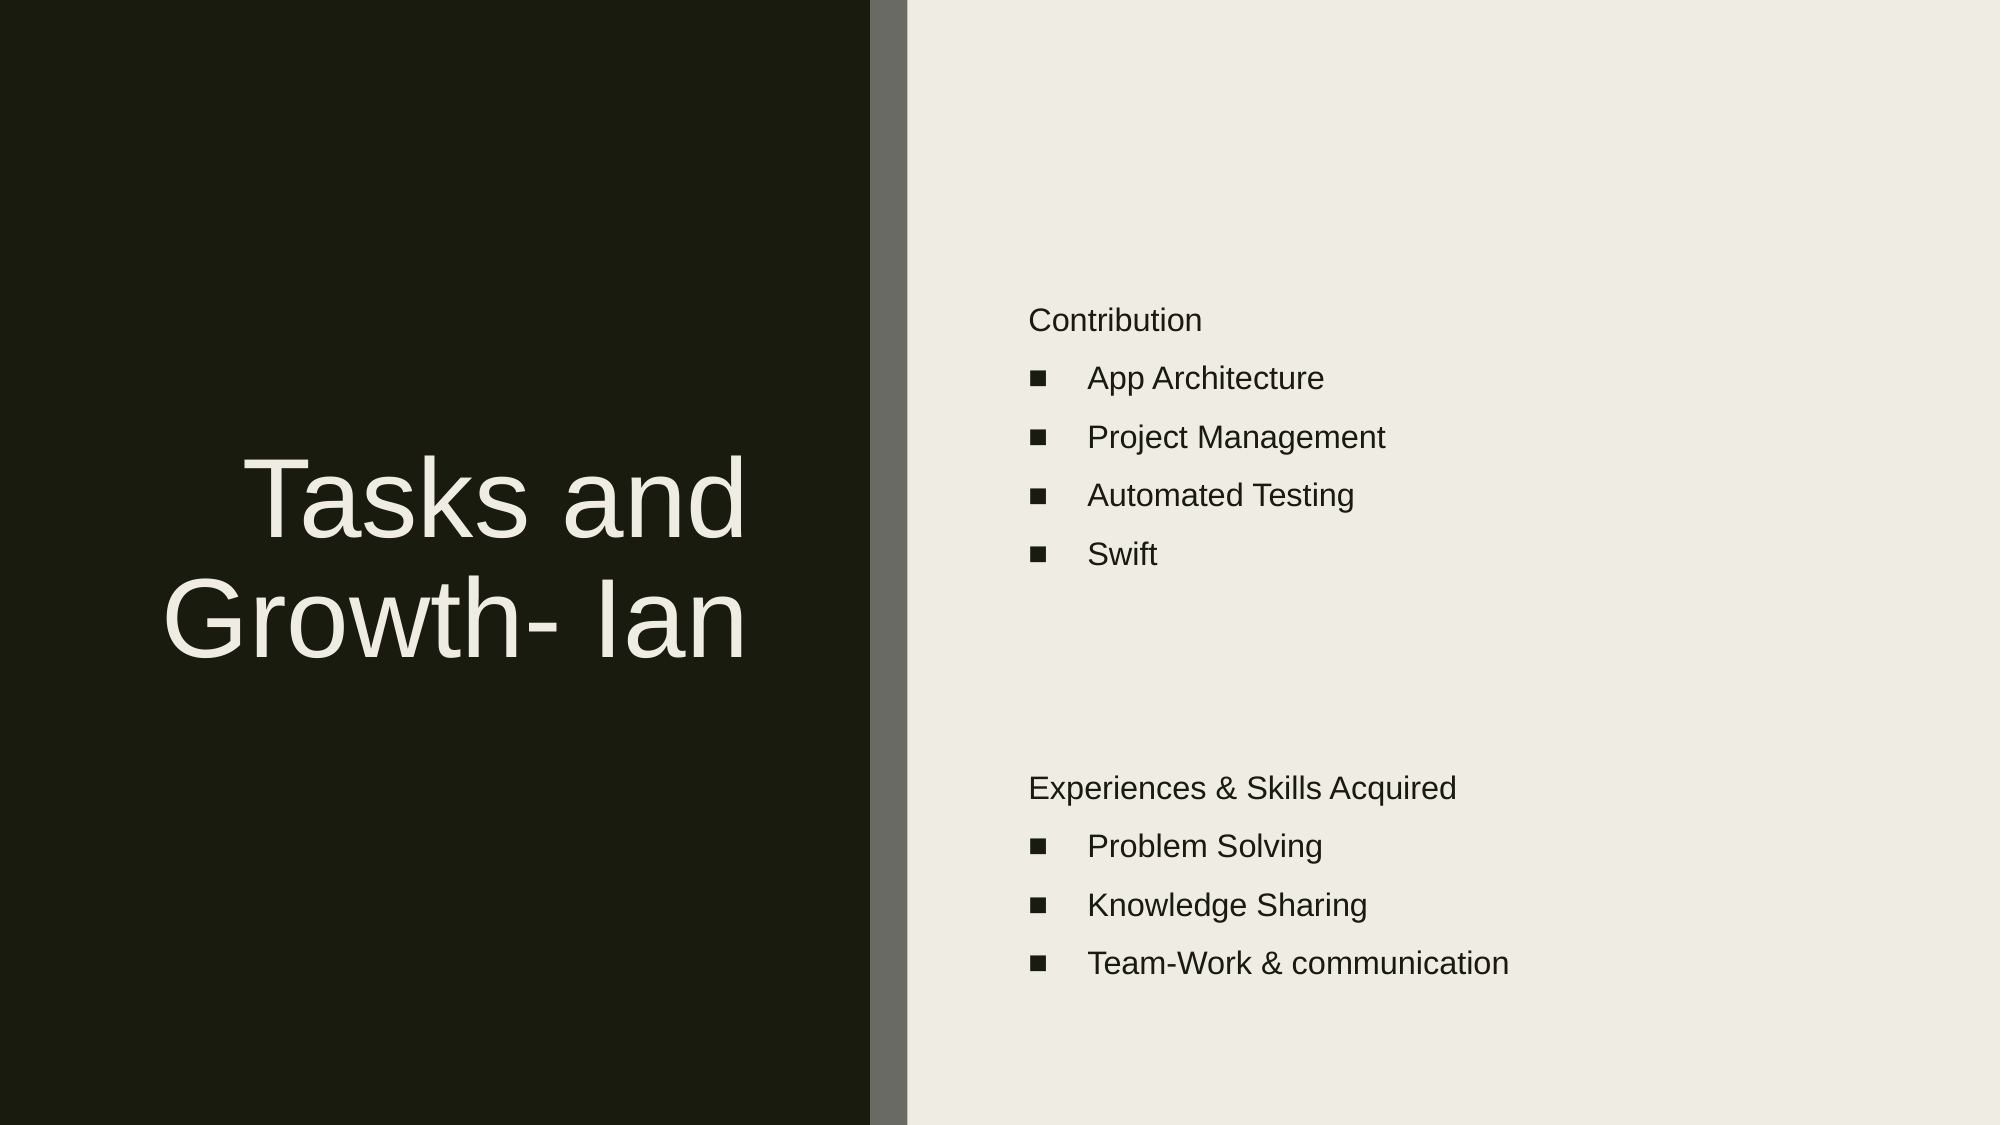

Contribution
App Architecture
Project Management
Automated Testing
Swift

Experiences & Skills Acquired
Problem Solving
Knowledge Sharing
Team-Work & communication

# Tasks and Growth- Ian